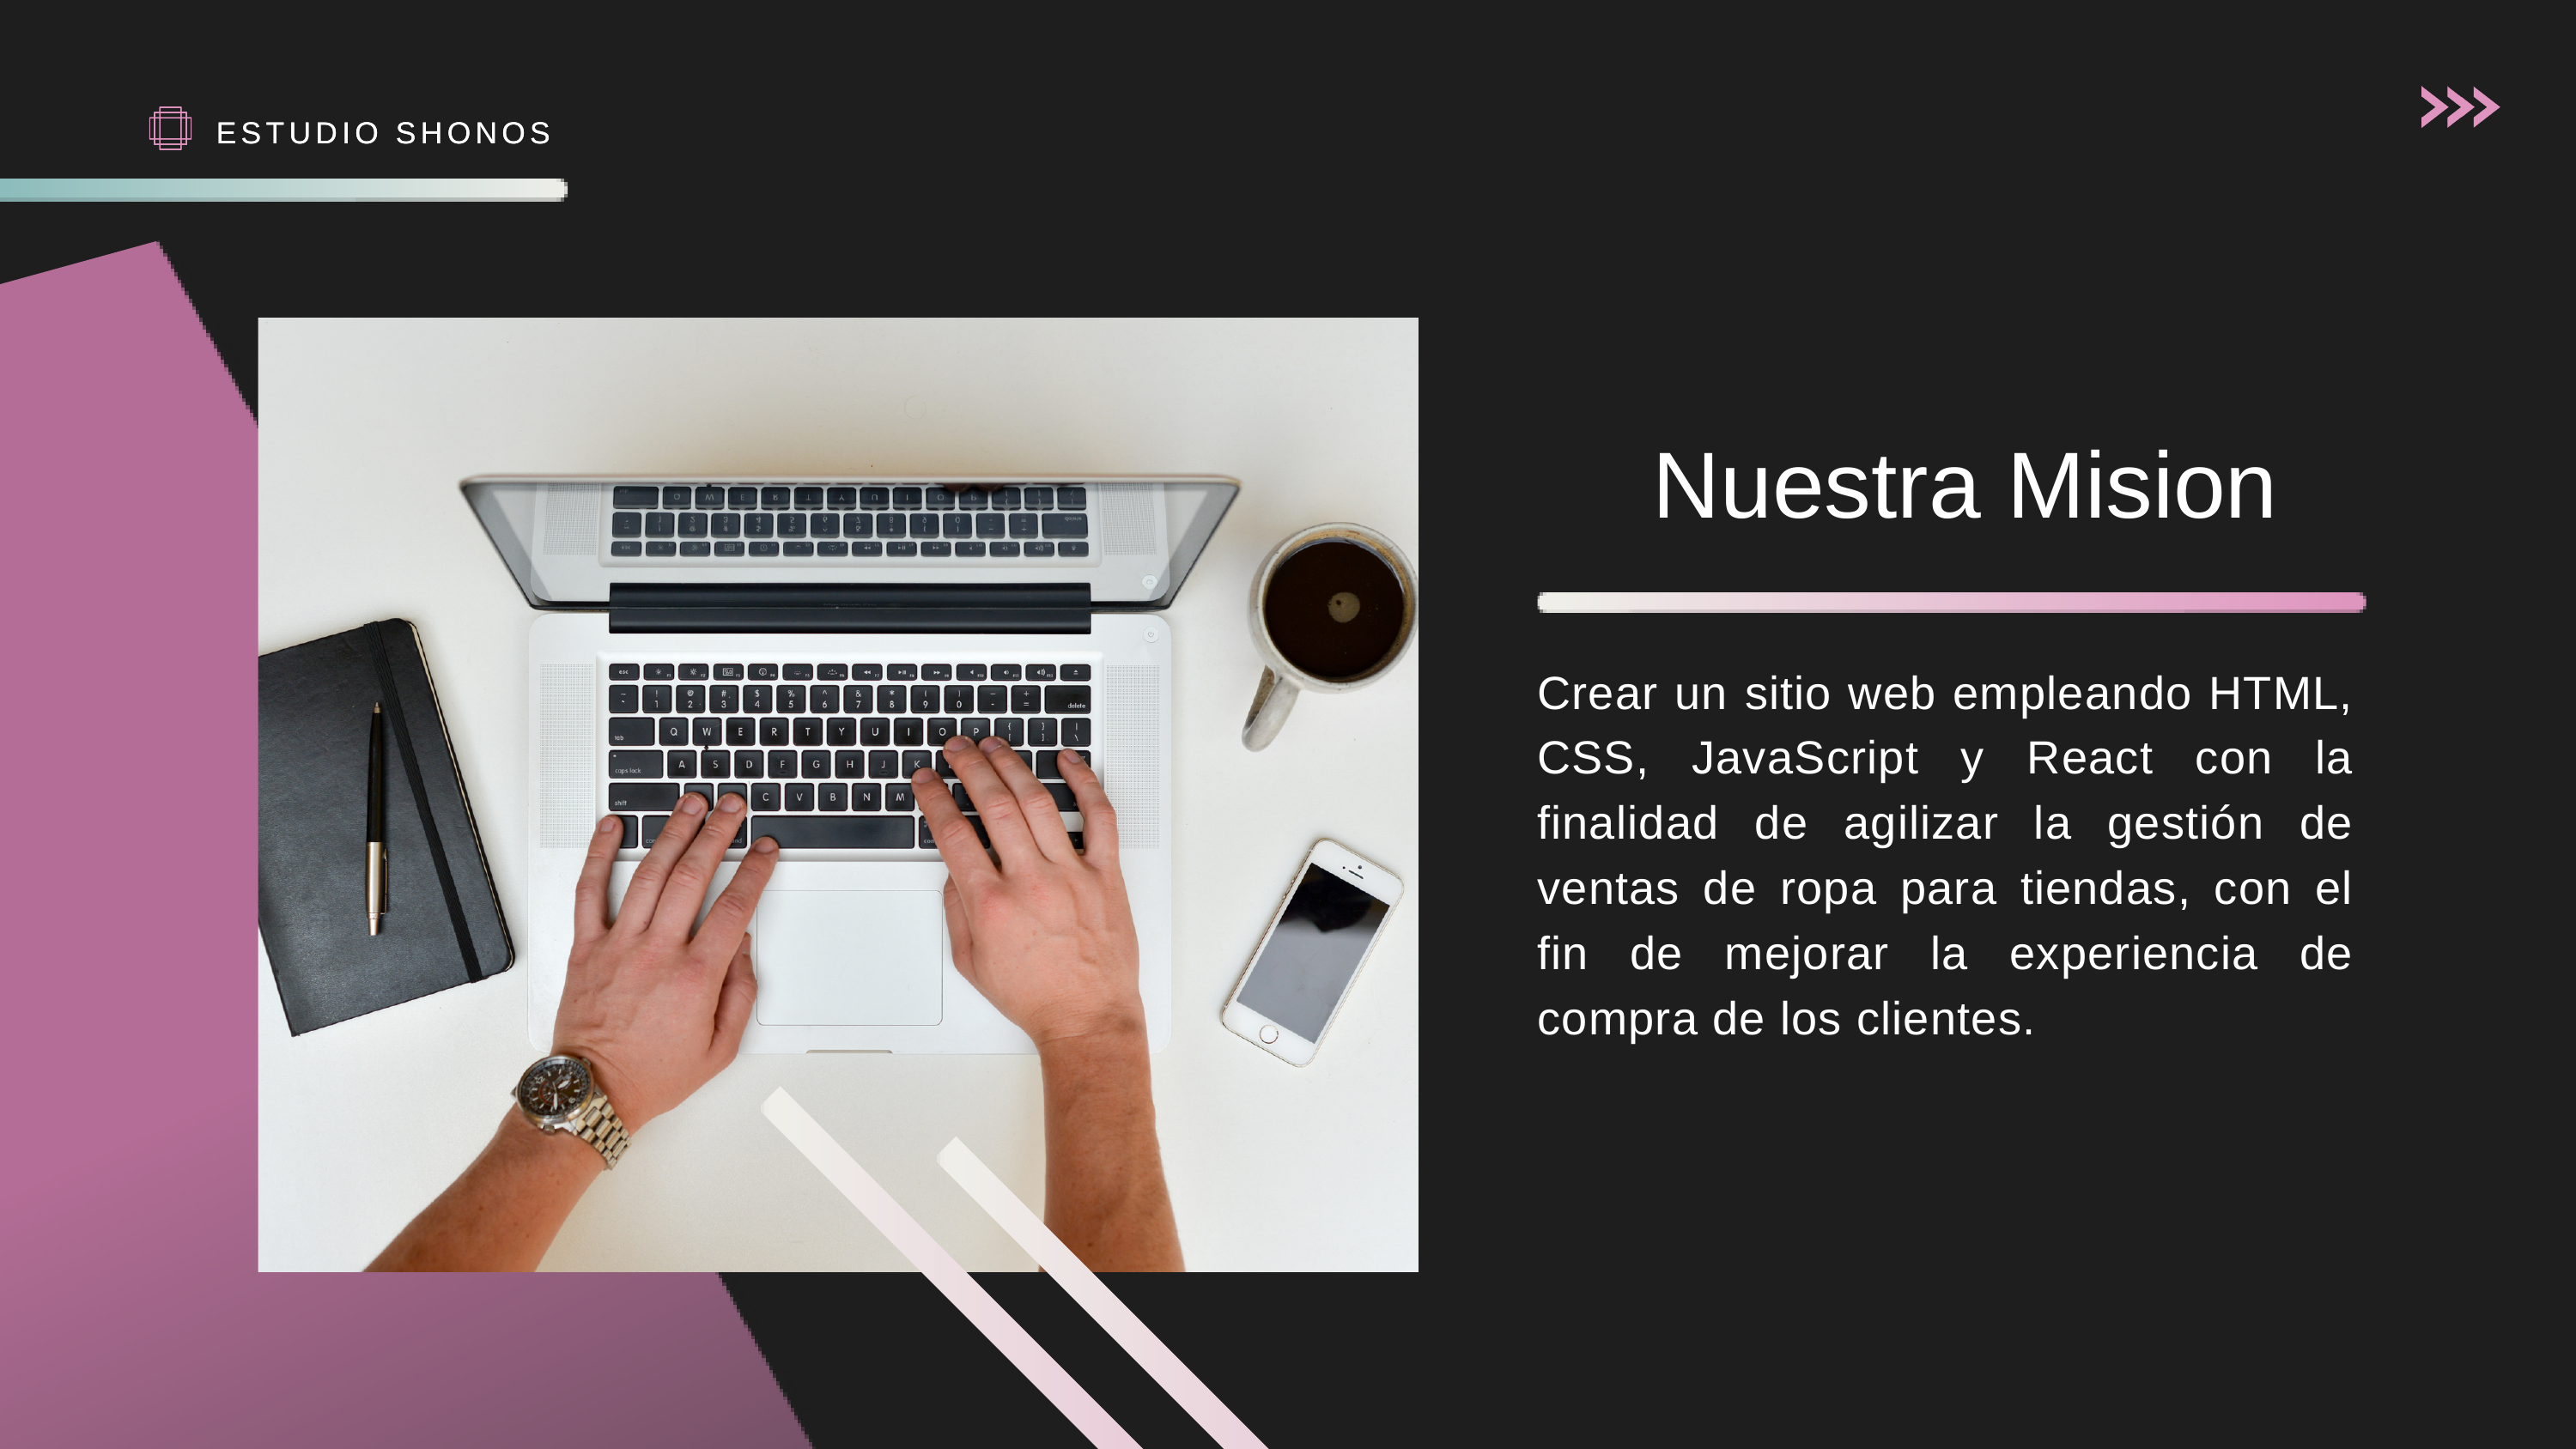

ESTUDIO SHONOS
ESTUDIO SHONOS

Nuestra Mision

Crear un sitio web empleando HTML, CSS, JavaScript y React con la finalidad de agilizar la gestión de ventas de ropa para tiendas, con el fin de mejorar la experiencia de compra de los clientes.